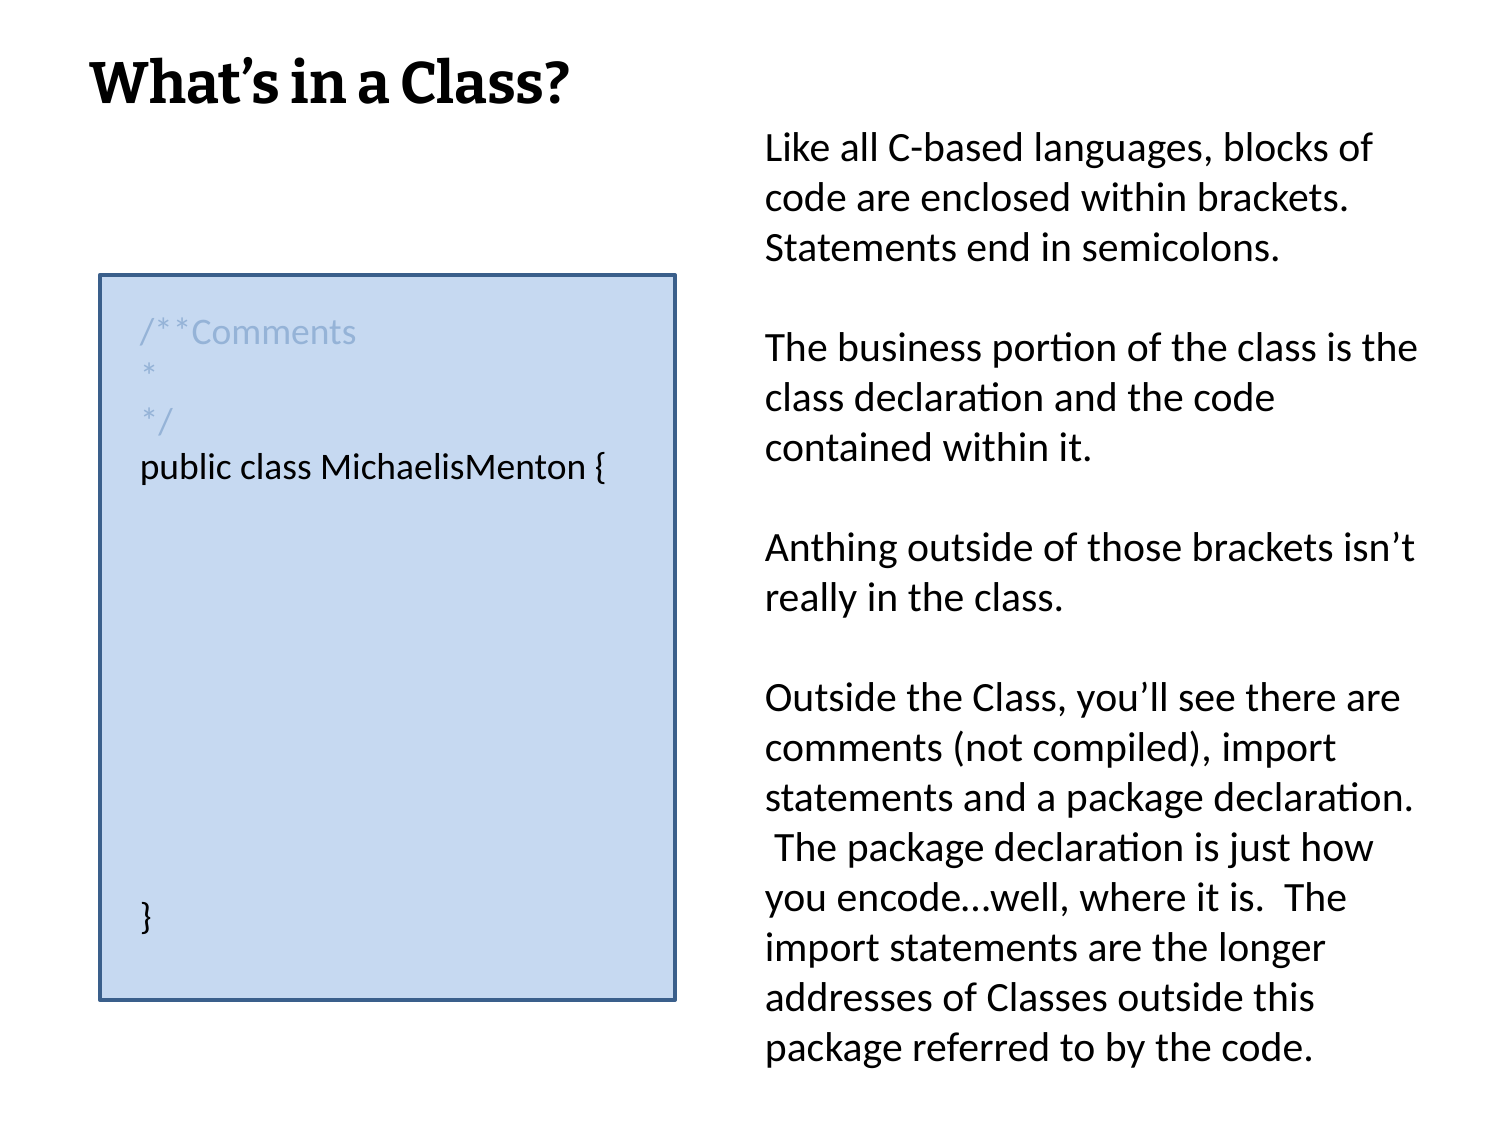

What’s in a Class?
Like all C-based languages, blocks of code are enclosed within brackets.  Statements end in semicolons.

The business portion of the class is the class declaration and the code contained within it.

Anthing outside of those brackets isn’t really in the class.

Outside the Class, you’ll see there are comments (not compiled), import statements and a package declaration.  The package declaration is just how you encode…well, where it is.  The import statements are the longer addresses of Classes outside this package referred to by the code.

/**Comments
*
*/
public class MichaelisMenton {

}